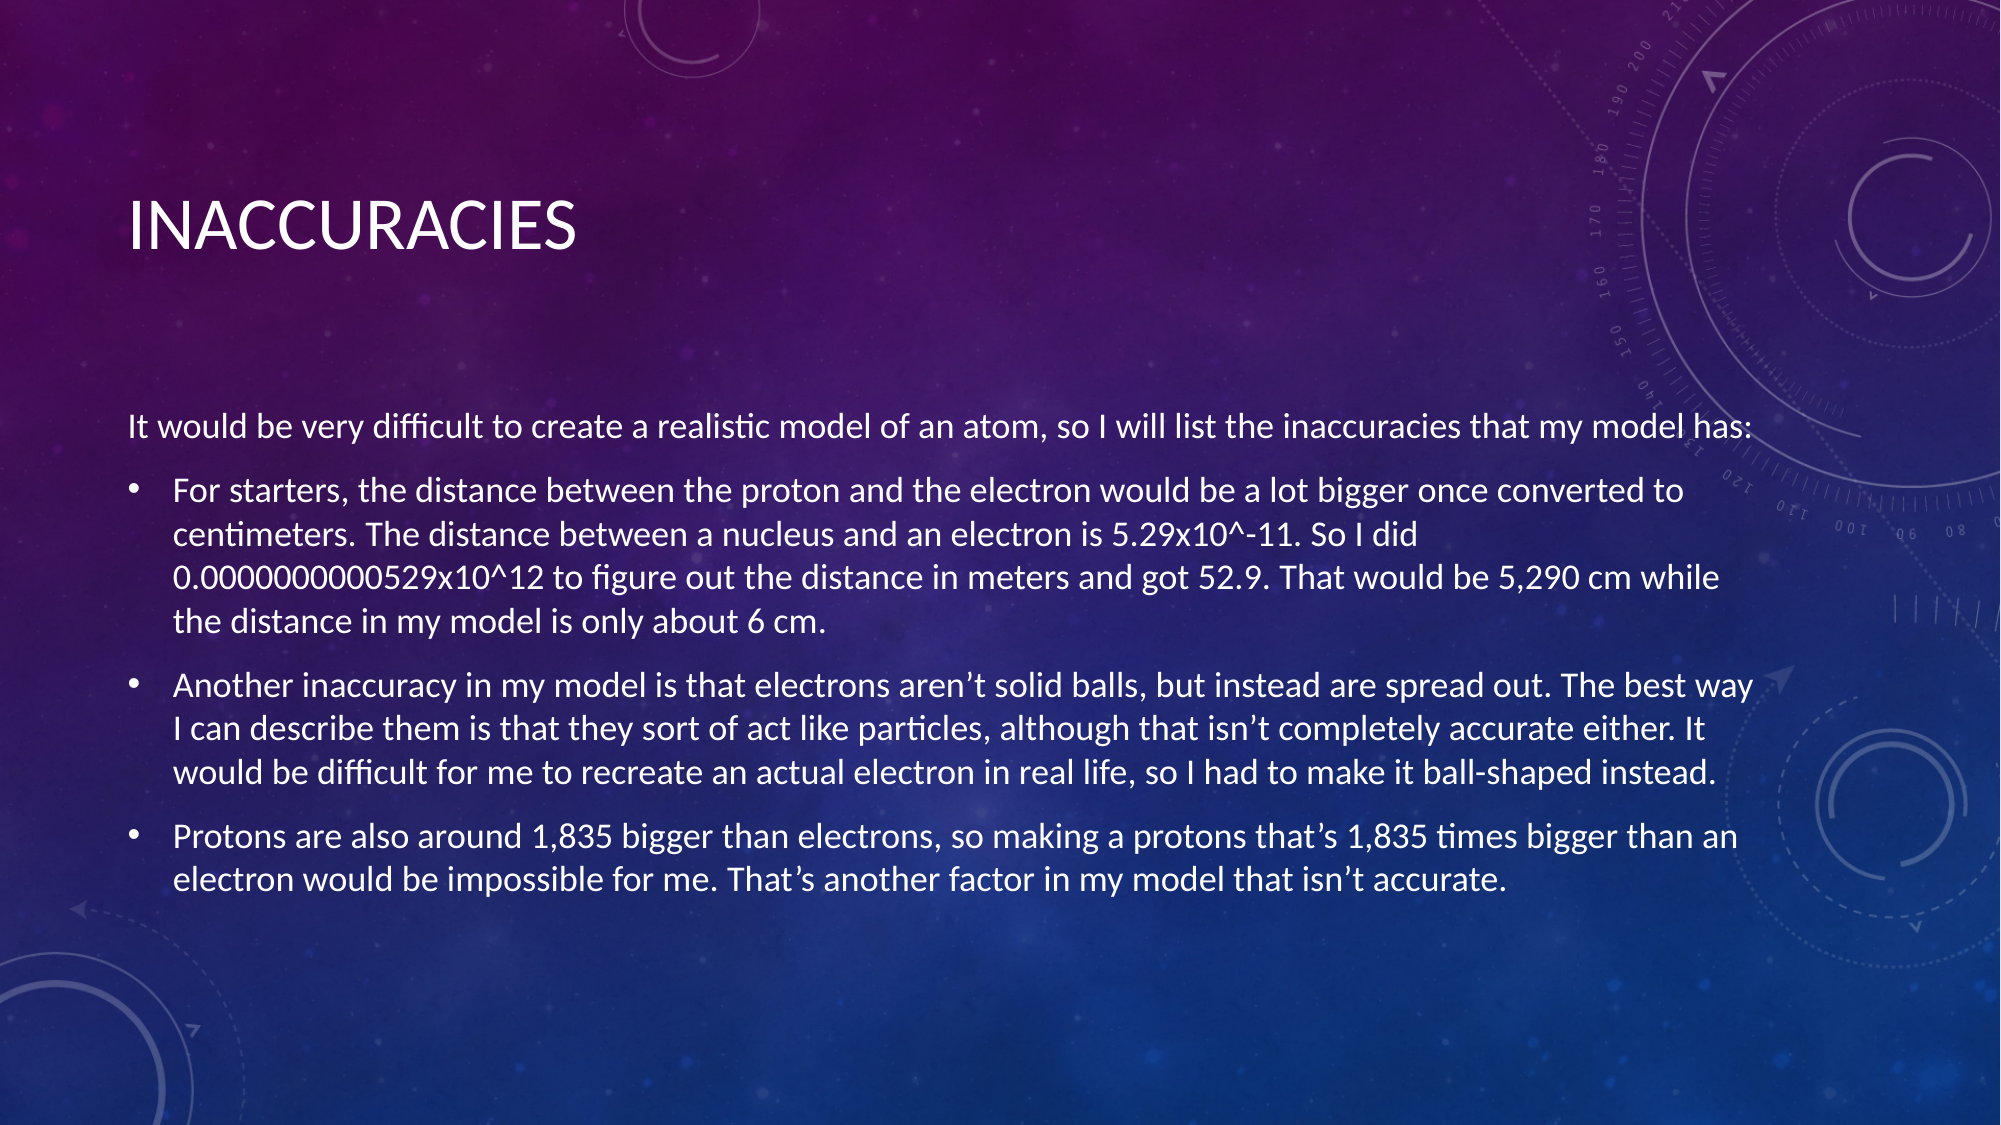

# inaccuracies
It would be very difficult to create a realistic model of an atom, so I will list the inaccuracies that my model has:
For starters, the distance between the proton and the electron would be a lot bigger once converted to centimeters. The distance between a nucleus and an electron is 5.29x10^-11. So I did 0.0000000000529x10^12 to figure out the distance in meters and got 52.9. That would be 5,290 cm while the distance in my model is only about 6 cm.
Another inaccuracy in my model is that electrons aren’t solid balls, but instead are spread out. The best way I can describe them is that they sort of act like particles, although that isn’t completely accurate either. It would be difficult for me to recreate an actual electron in real life, so I had to make it ball-shaped instead.
Protons are also around 1,835 bigger than electrons, so making a protons that’s 1,835 times bigger than an electron would be impossible for me. That’s another factor in my model that isn’t accurate.